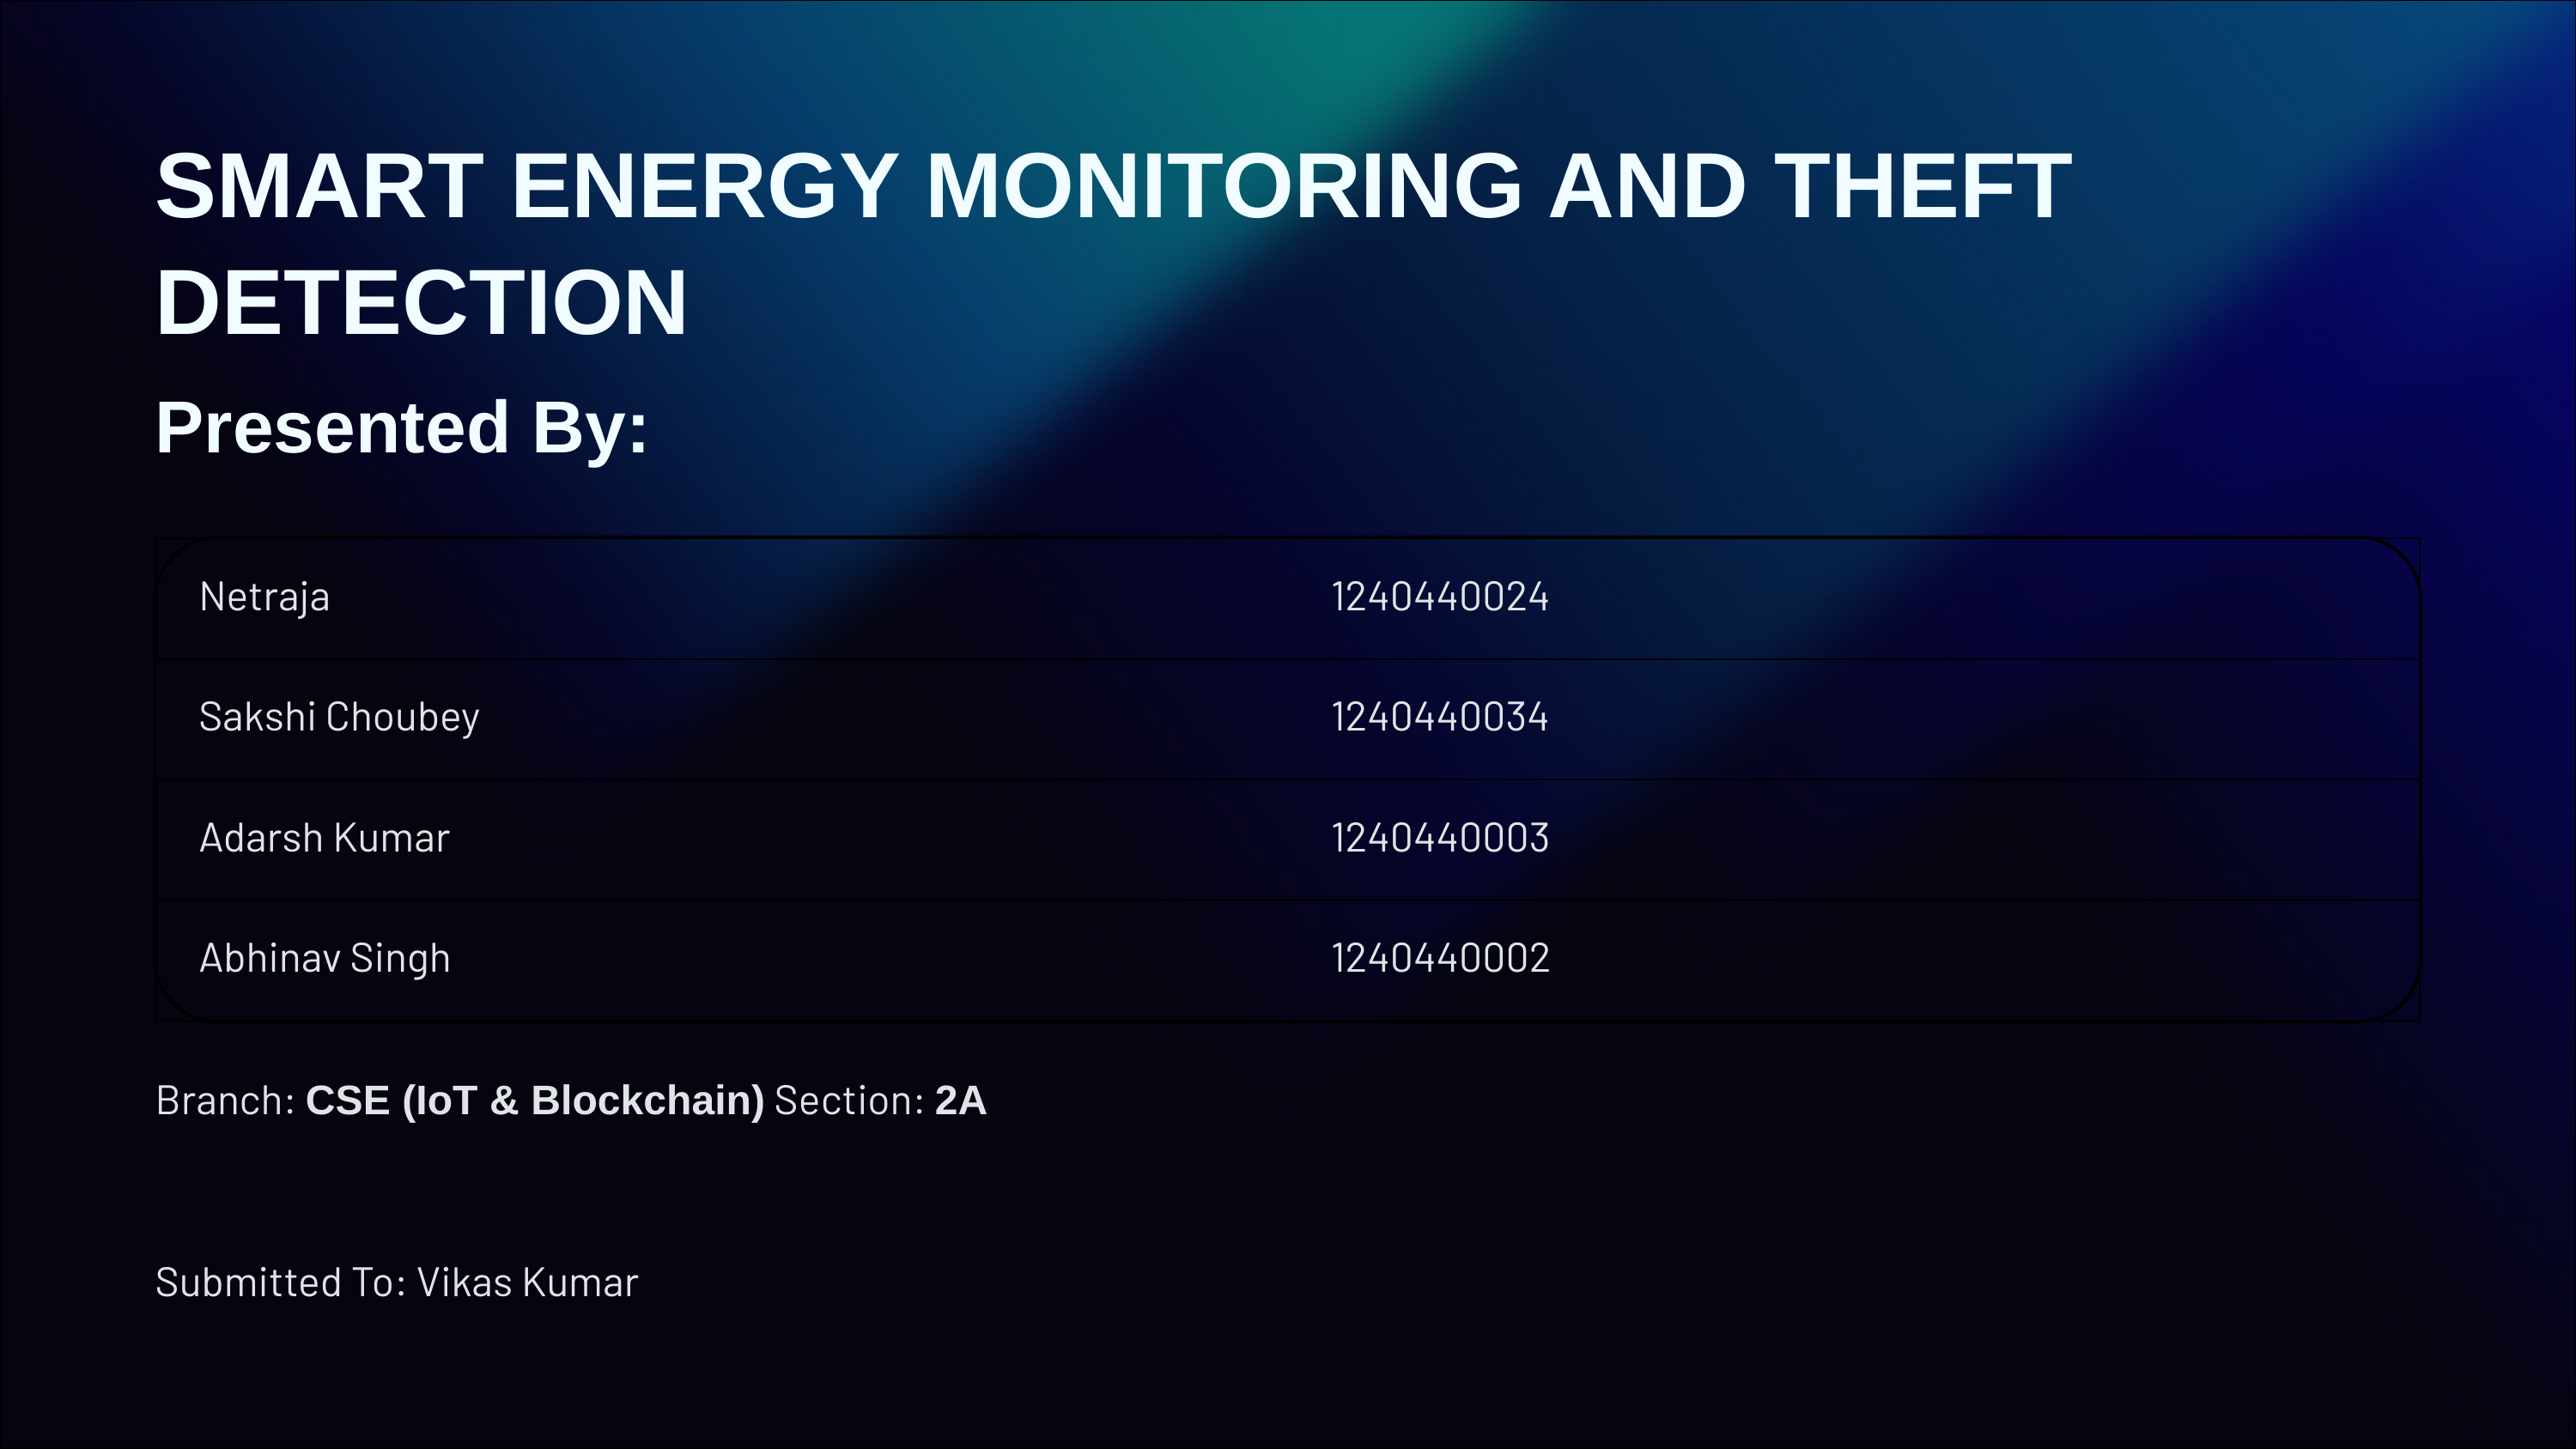

SMART ENERGY MONITORING AND THEFT DETECTION
Presented By:

Netraja
1240440024
Sakshi Choubey
1240440034

Adarsh Kumar
1240440003

Abhinav Singh
1240440002
Branch: CSE (IoT & Blockchain) Section: 2A
Submitted To: Vikas Kumar